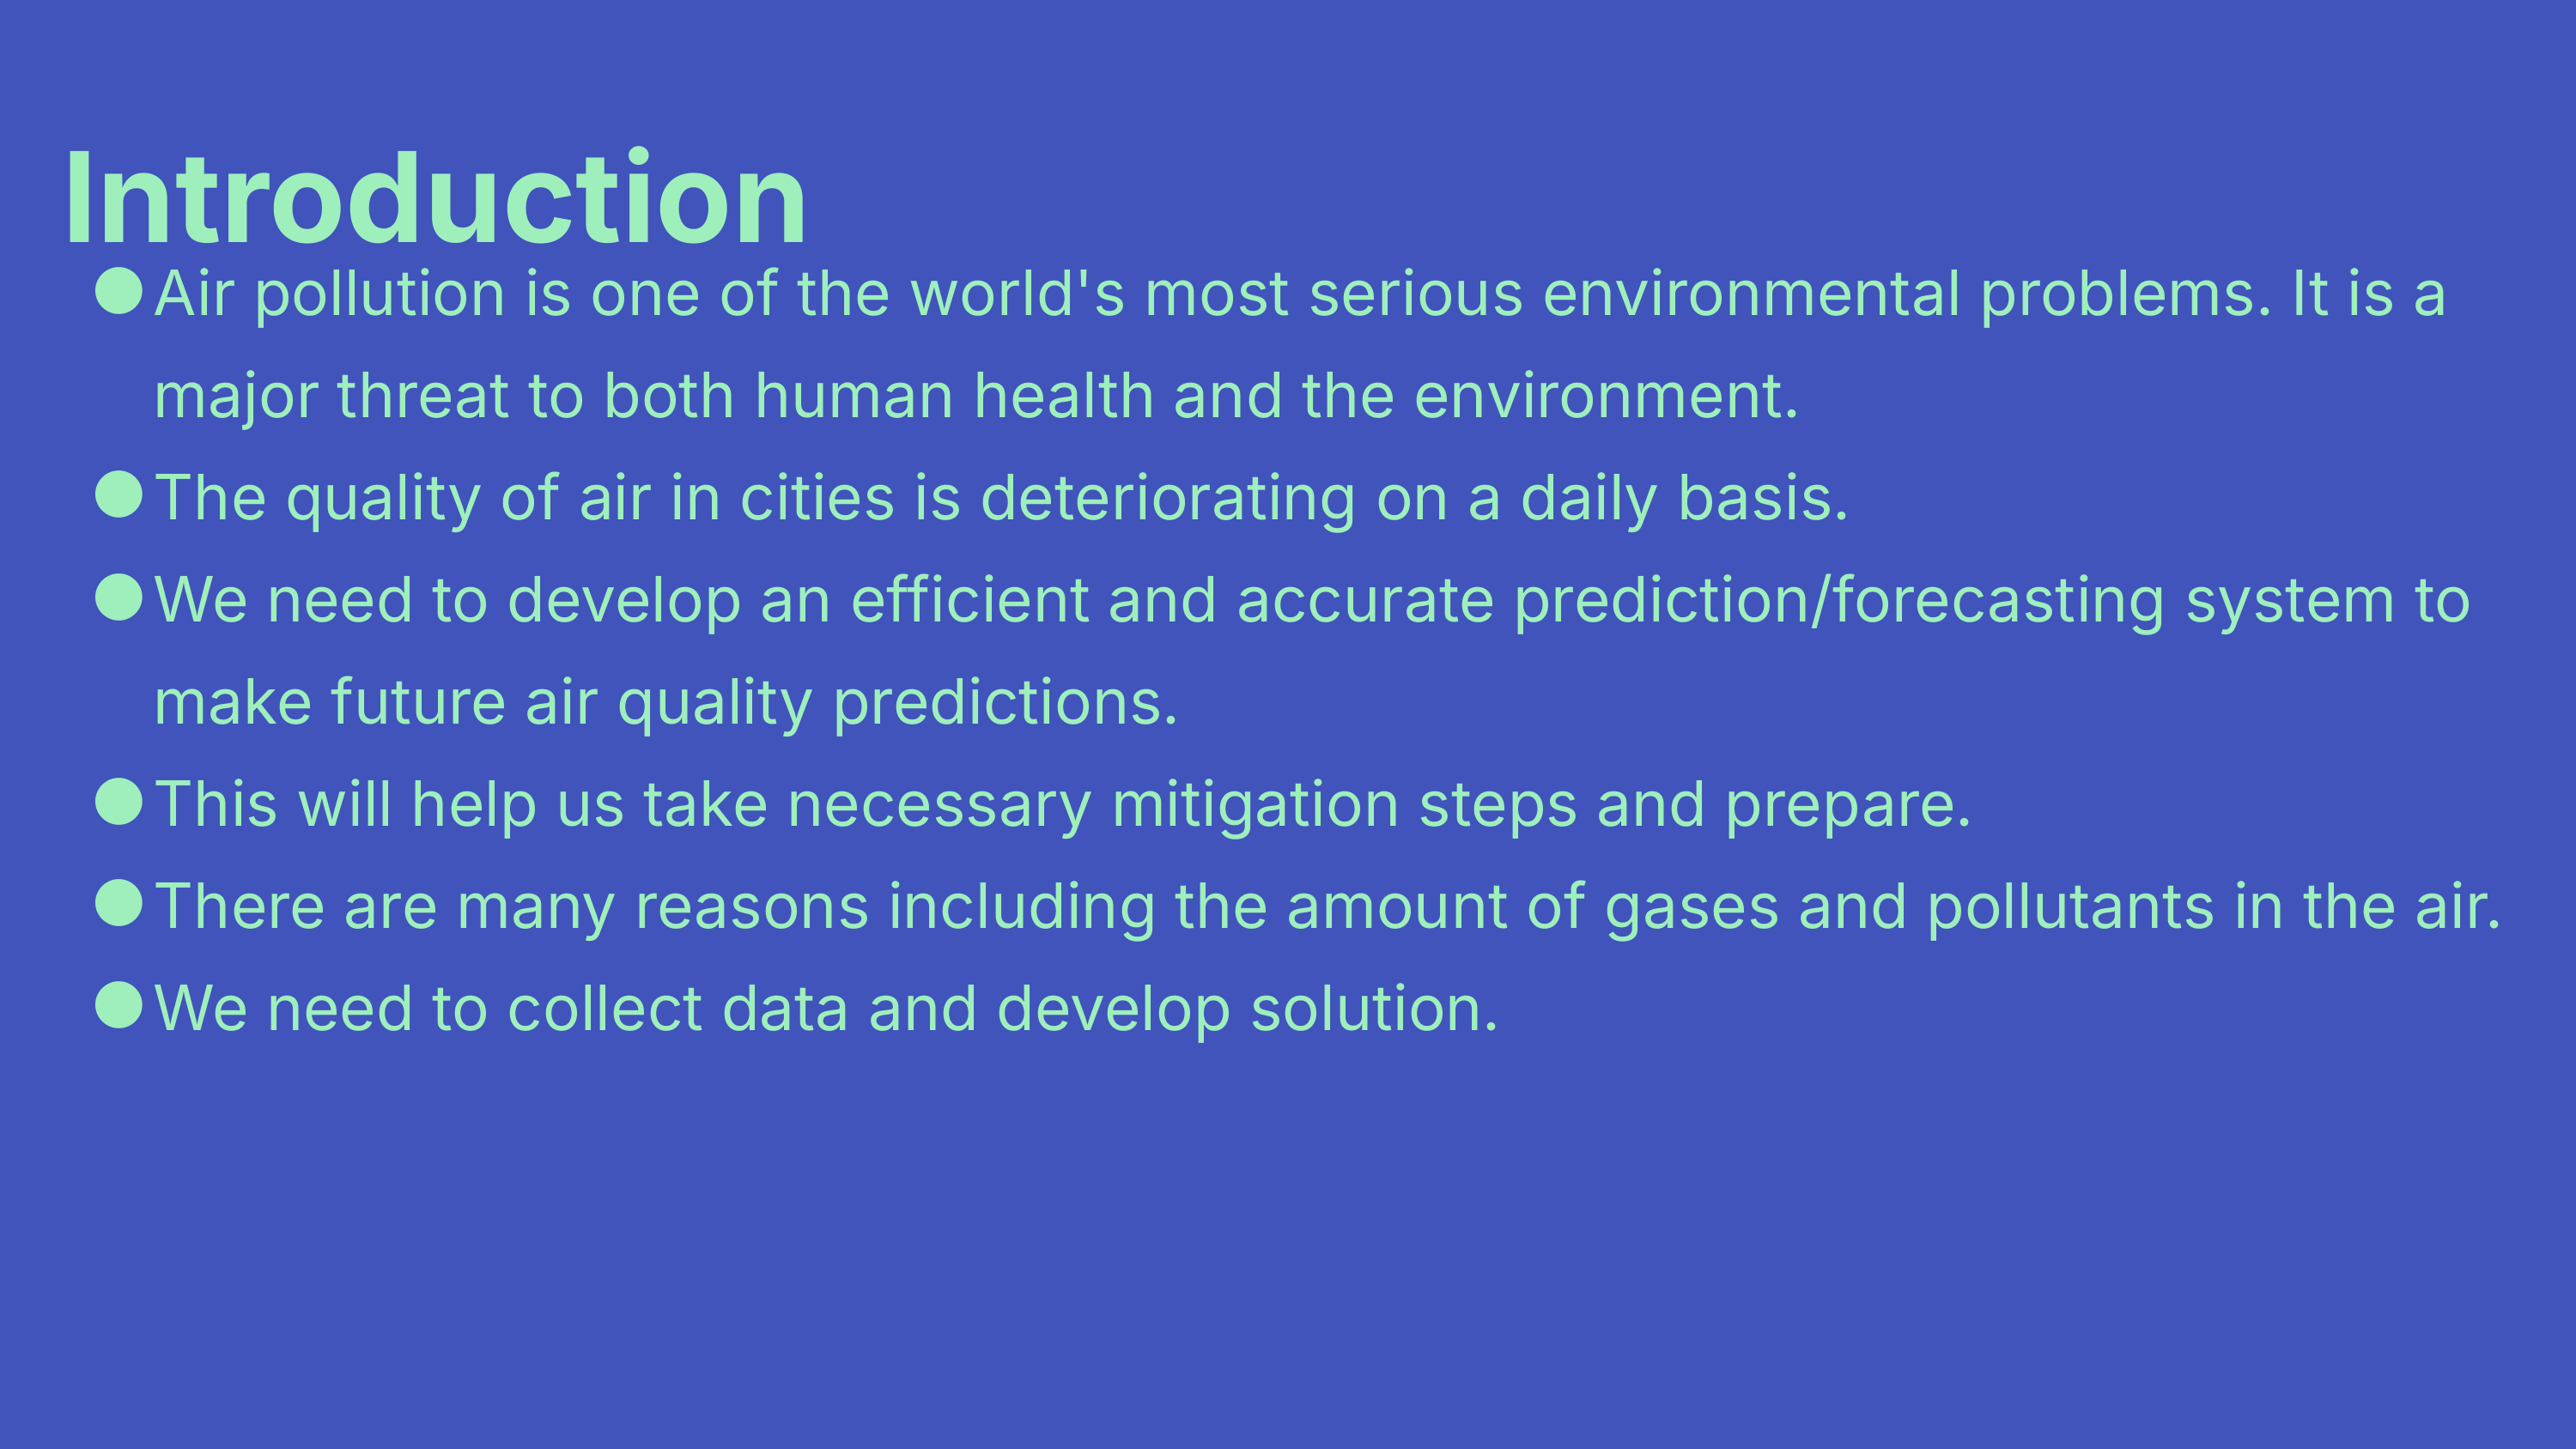

Introduction
Air pollution is one of the world's most serious environmental problems. It is a major threat to both human health and the environment.
The quality of air in cities is deteriorating on a daily basis.
We need to develop an efficient and accurate prediction/forecasting system to make future air quality predictions.
This will help us take necessary mitigation steps and prepare.
There are many reasons including the amount of gases and pollutants in the air.
We need to collect data and develop solution.